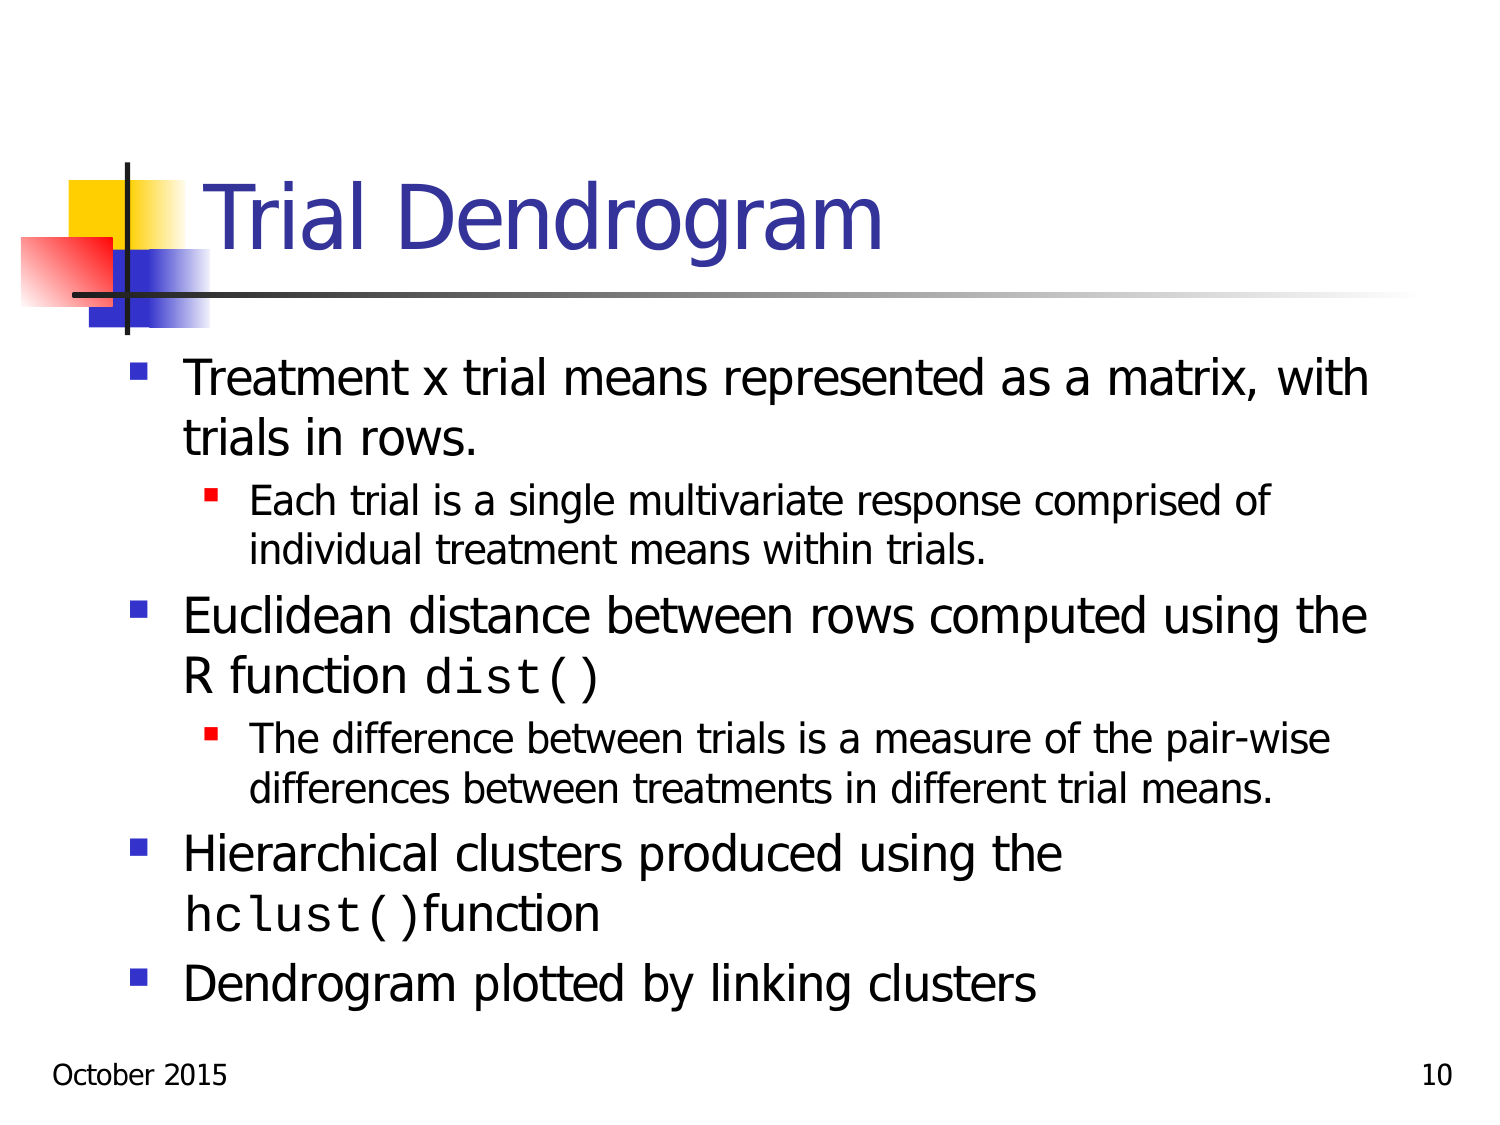

# Trial Dendrogram
Treatment x trial means represented as a matrix, with trials in rows.
Each trial is a single multivariate response comprised of individual treatment means within trials.
Euclidean distance between rows computed using the R function dist()
The difference between trials is a measure of the pair-wise differences between treatments in different trial means.
Hierarchical clusters produced using the hclust()function
Dendrogram plotted by linking clusters
October 2015
10